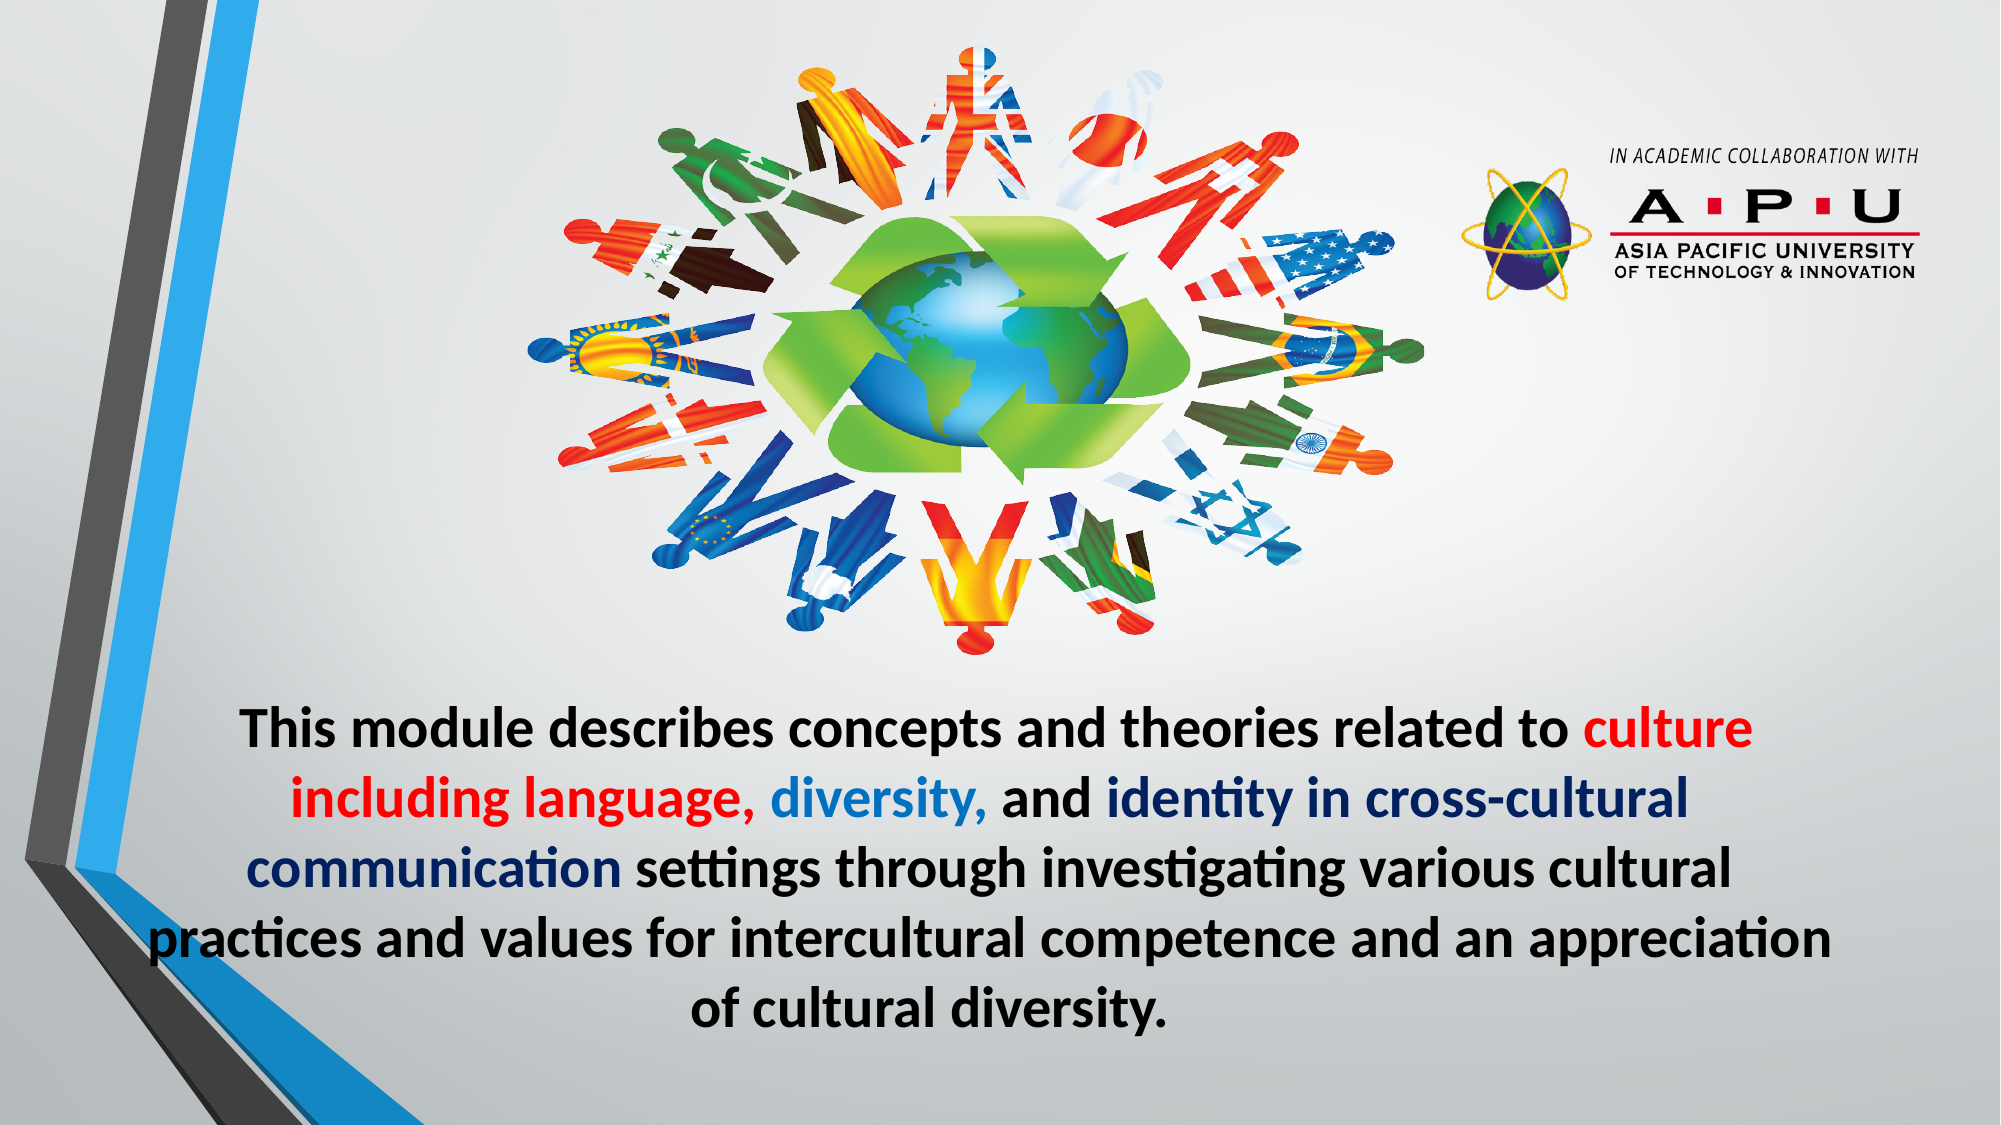

This module describes concepts and theories related to culture including language, diversity, and identity in cross-cultural communication settings through investigating various cultural practices and values for intercultural competence and an appreciation of cultural diversity.